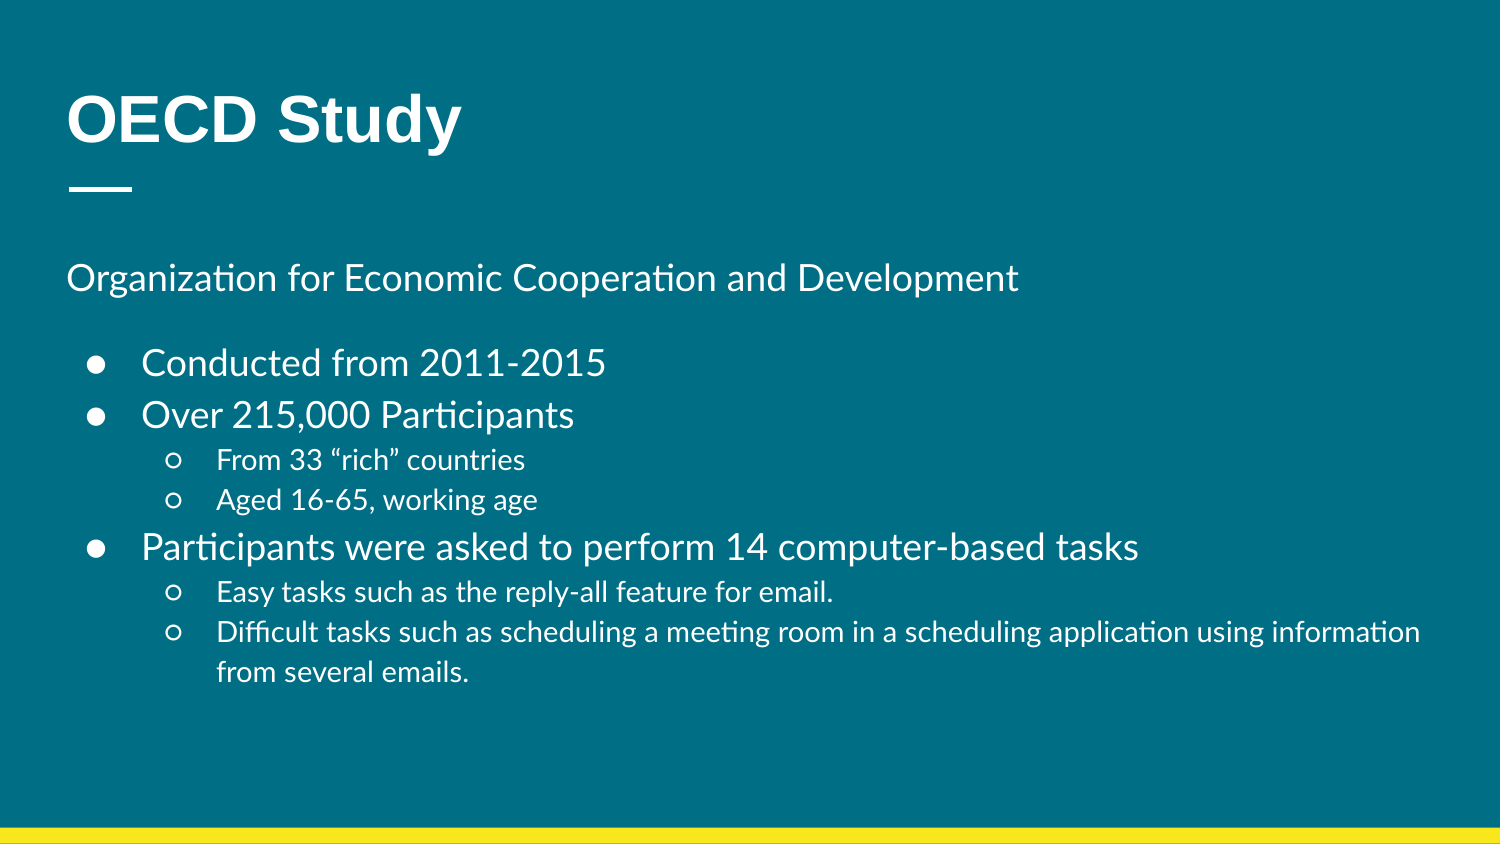

# OECD Study
Organization for Economic Cooperation and Development
Conducted from 2011-2015
Over 215,000 Participants
From 33 “rich” countries
Aged 16-65, working age
Participants were asked to perform 14 computer-based tasks
Easy tasks such as the reply-all feature for email.
Difficult tasks such as scheduling a meeting room in a scheduling application using information from several emails.